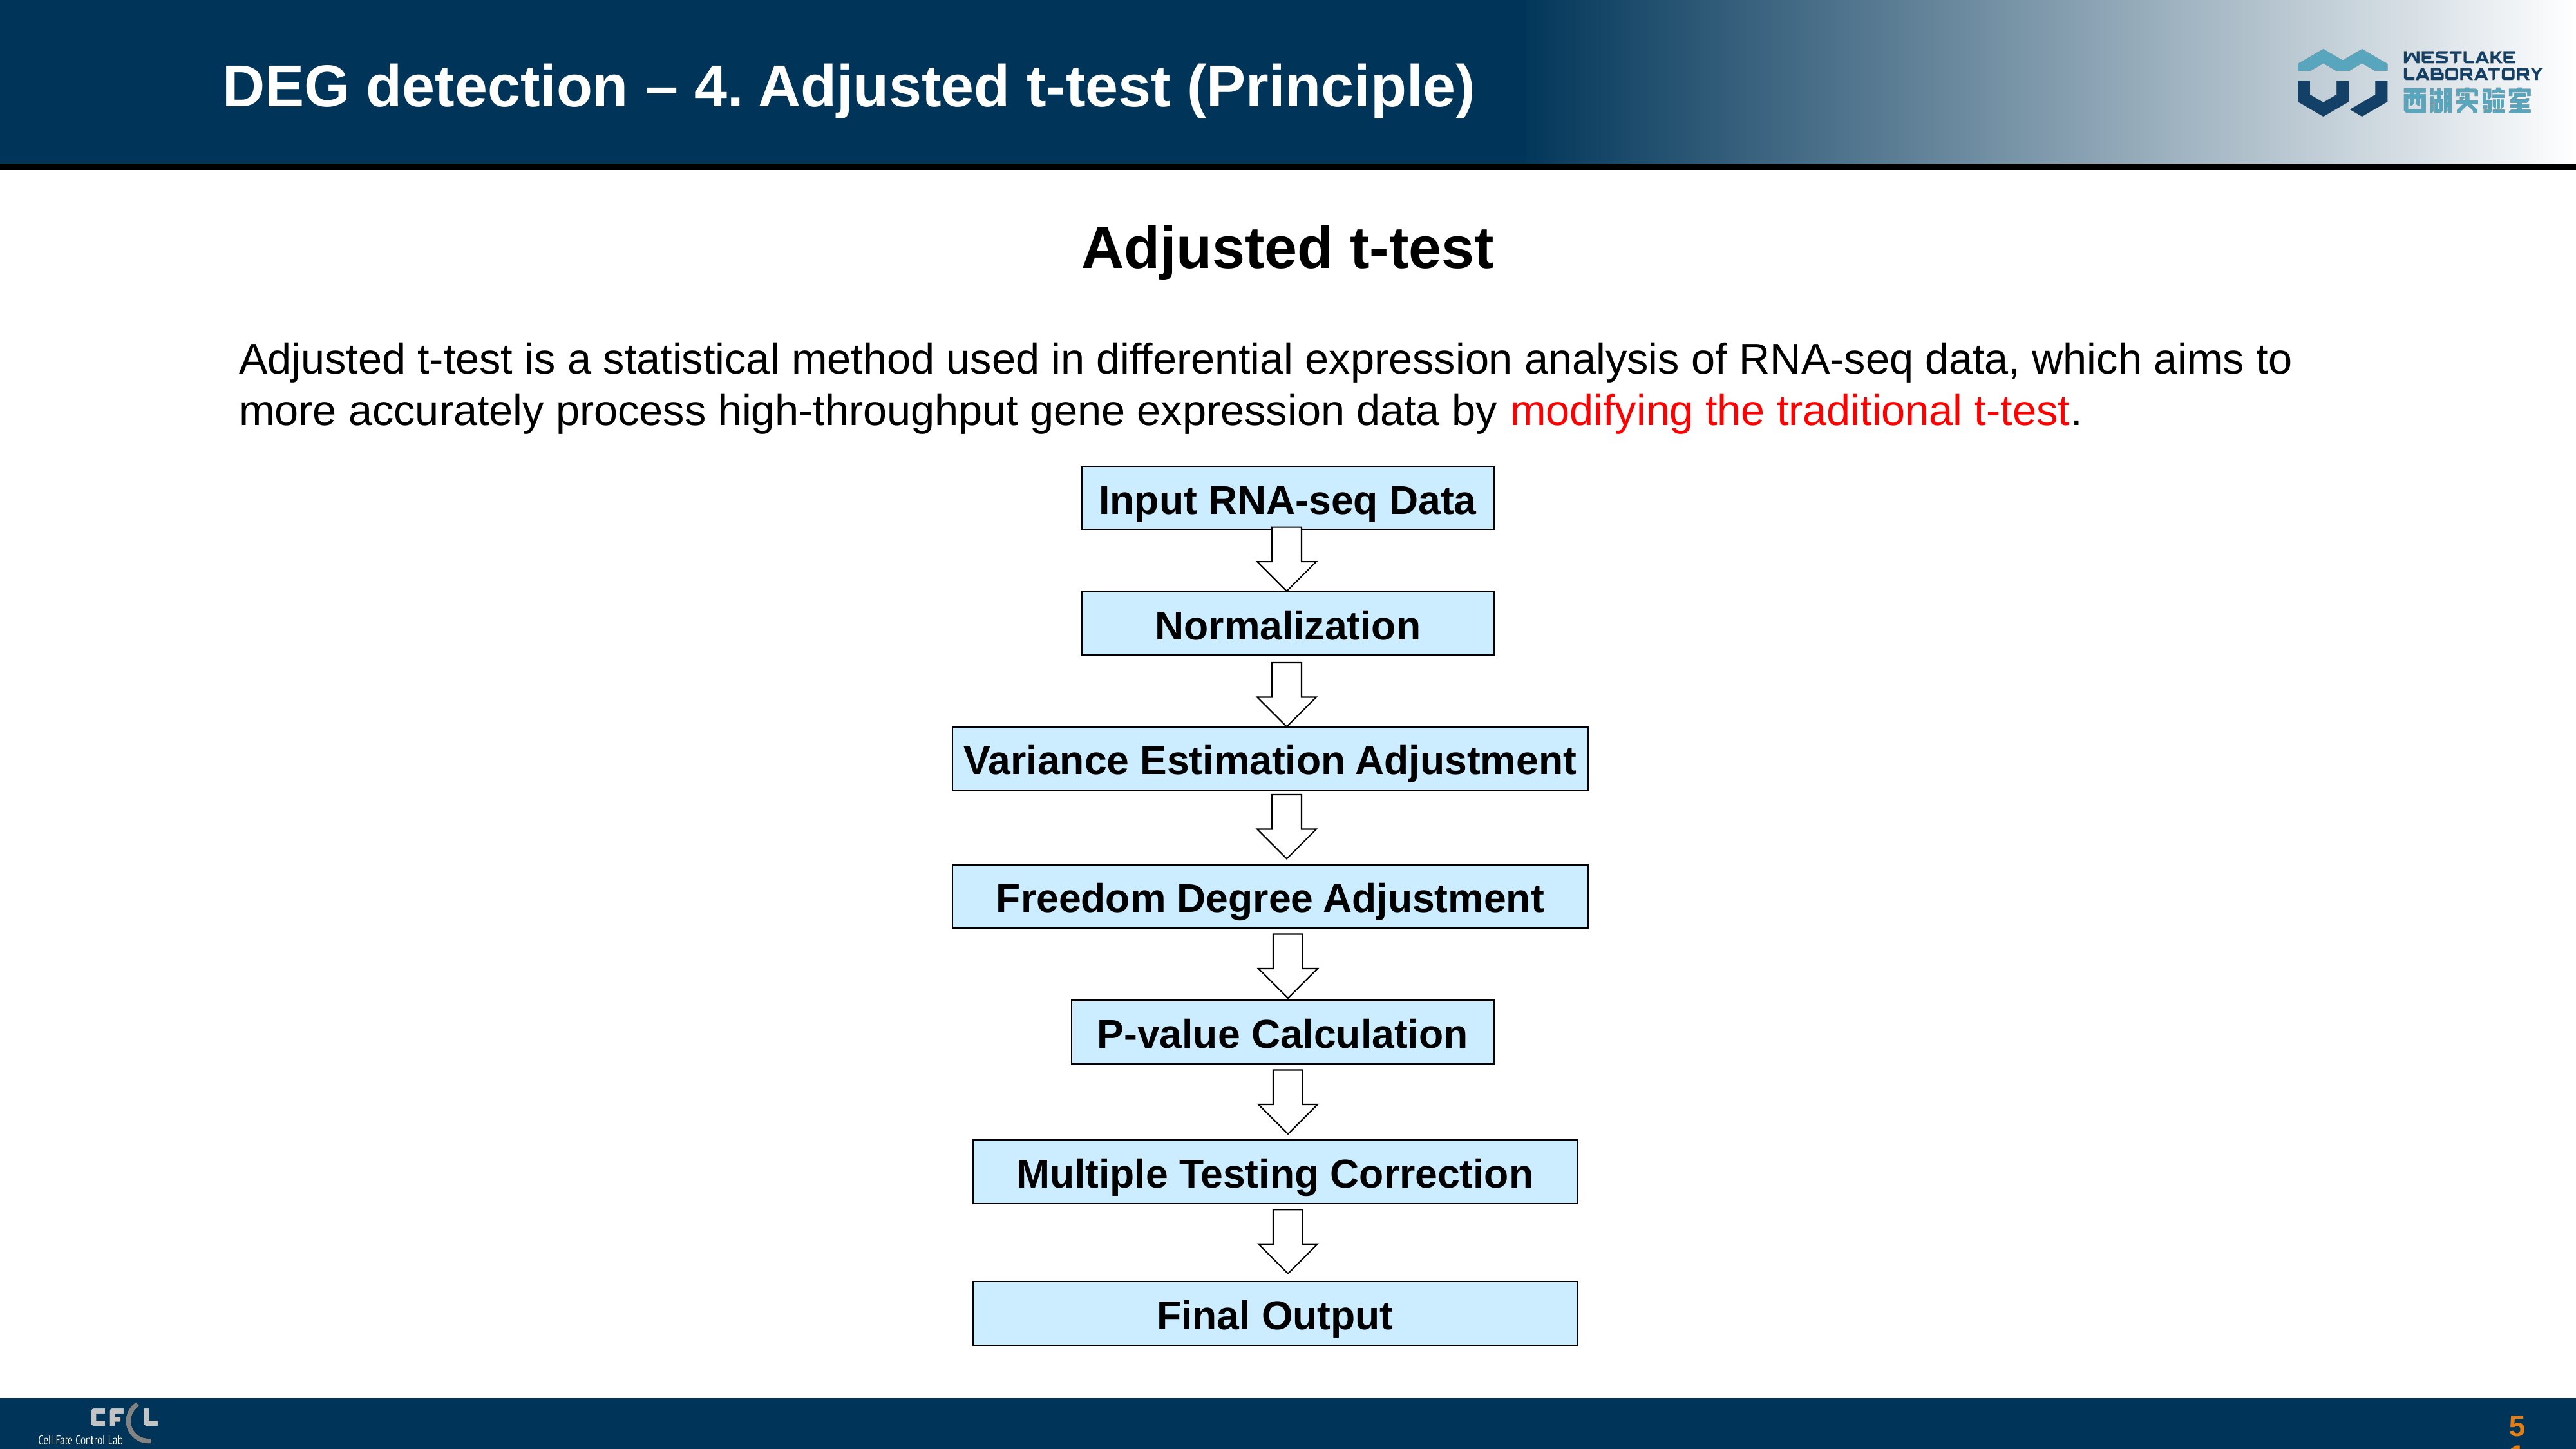

# DEG detection – 4. Adjusted t-test (Principle)
Adjusted t-test
Adjusted t-test is a statistical method used in differential expression analysis of RNA-seq data, which aims to more accurately process high-throughput gene expression data by modifying the traditional t-test.
Input RNA-seq Data

Normalization

Variance Estimation Adjustment

Freedom Degree Adjustment

P-value Calculation

Multiple Testing Correction

Final Output
51